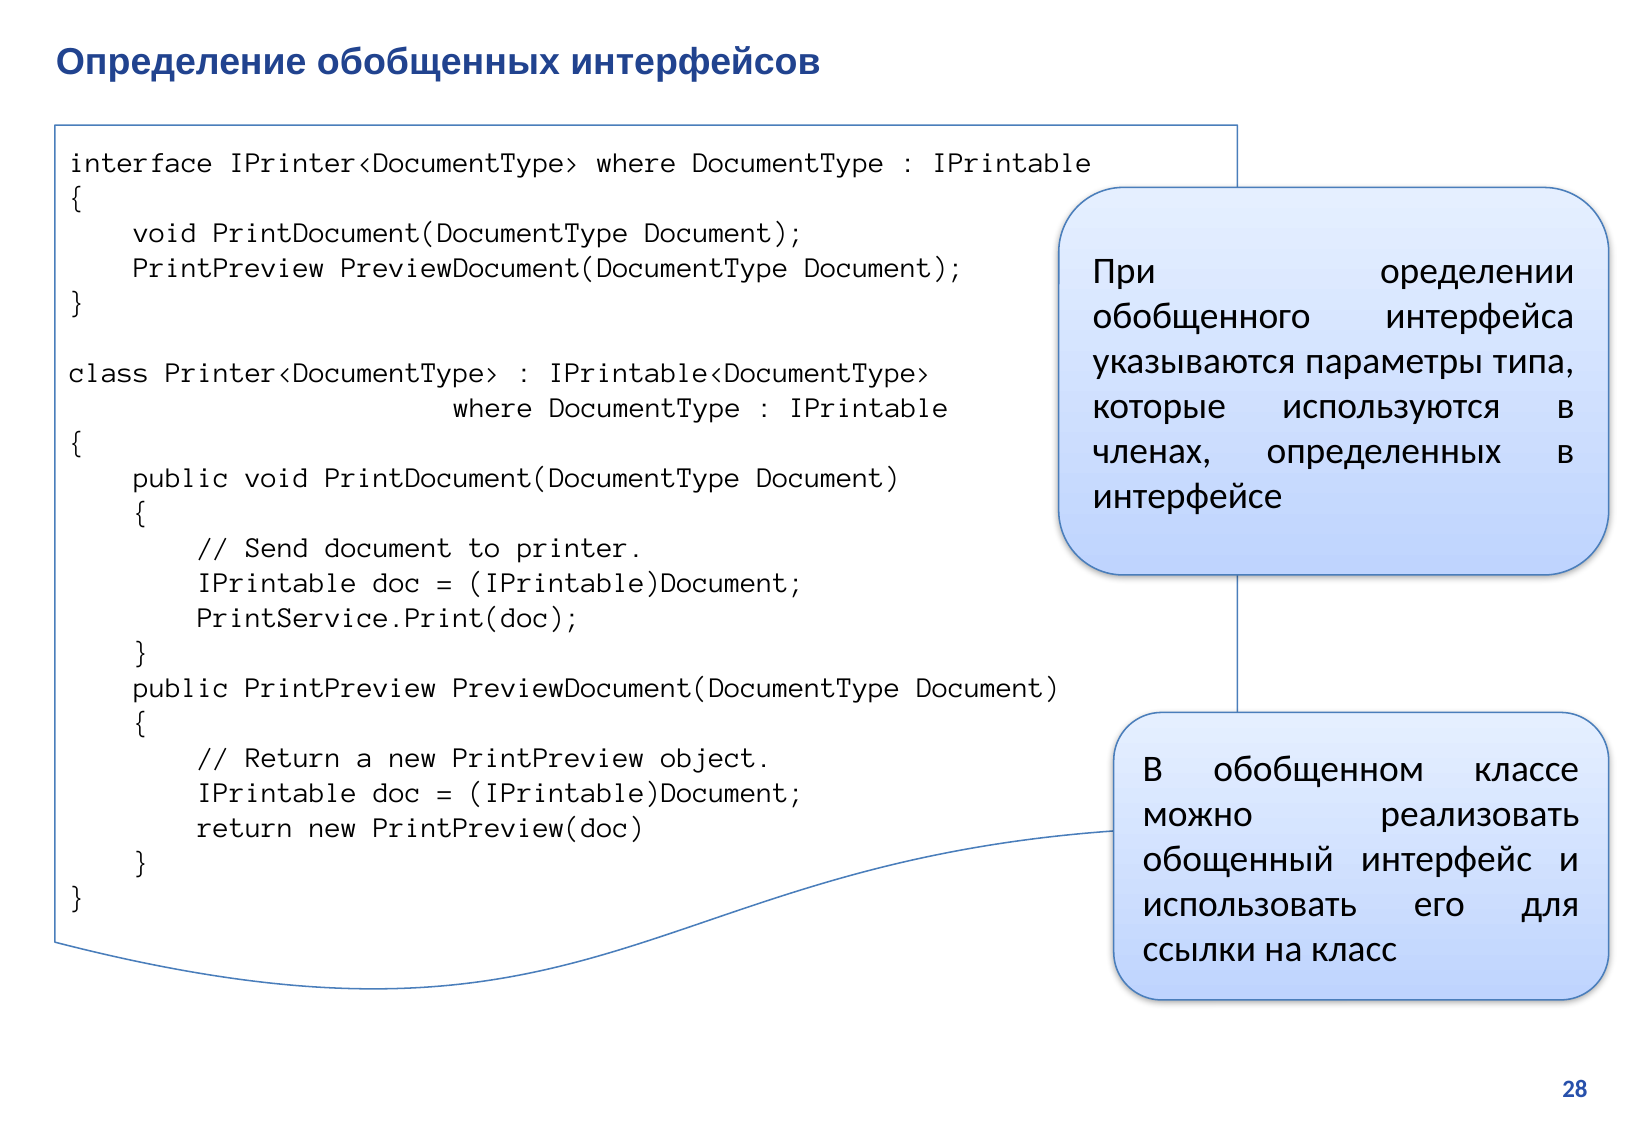

# Определение обобщенных интерфейсов

interface IPrinter<DocumentType> where DocumentType : IPrintable
{
    void PrintDocument(DocumentType Document);
    PrintPreview PreviewDocument(DocumentType Document);
}

class Printer<DocumentType> : IPrintable<DocumentType>
                        where DocumentType : IPrintable
{
    public void PrintDocument(DocumentType Document)
    {
        // Send document to printer.
        IPrintable doc = (IPrintable)Document;
        PrintService.Print(doc);
    }
    public PrintPreview PreviewDocument(DocumentType Document)
    {
        // Return a new PrintPreview object.
        IPrintable doc = (IPrintable)Document;
        return new PrintPreview(doc)
    }
}
При оределении обобщенного интерфейса указываются параметры типа, которые используются в членах, определенных в интерфейсе
В обобщенном классе можно реализовать обощенный интерфейс и использовать его для ссылки на класс